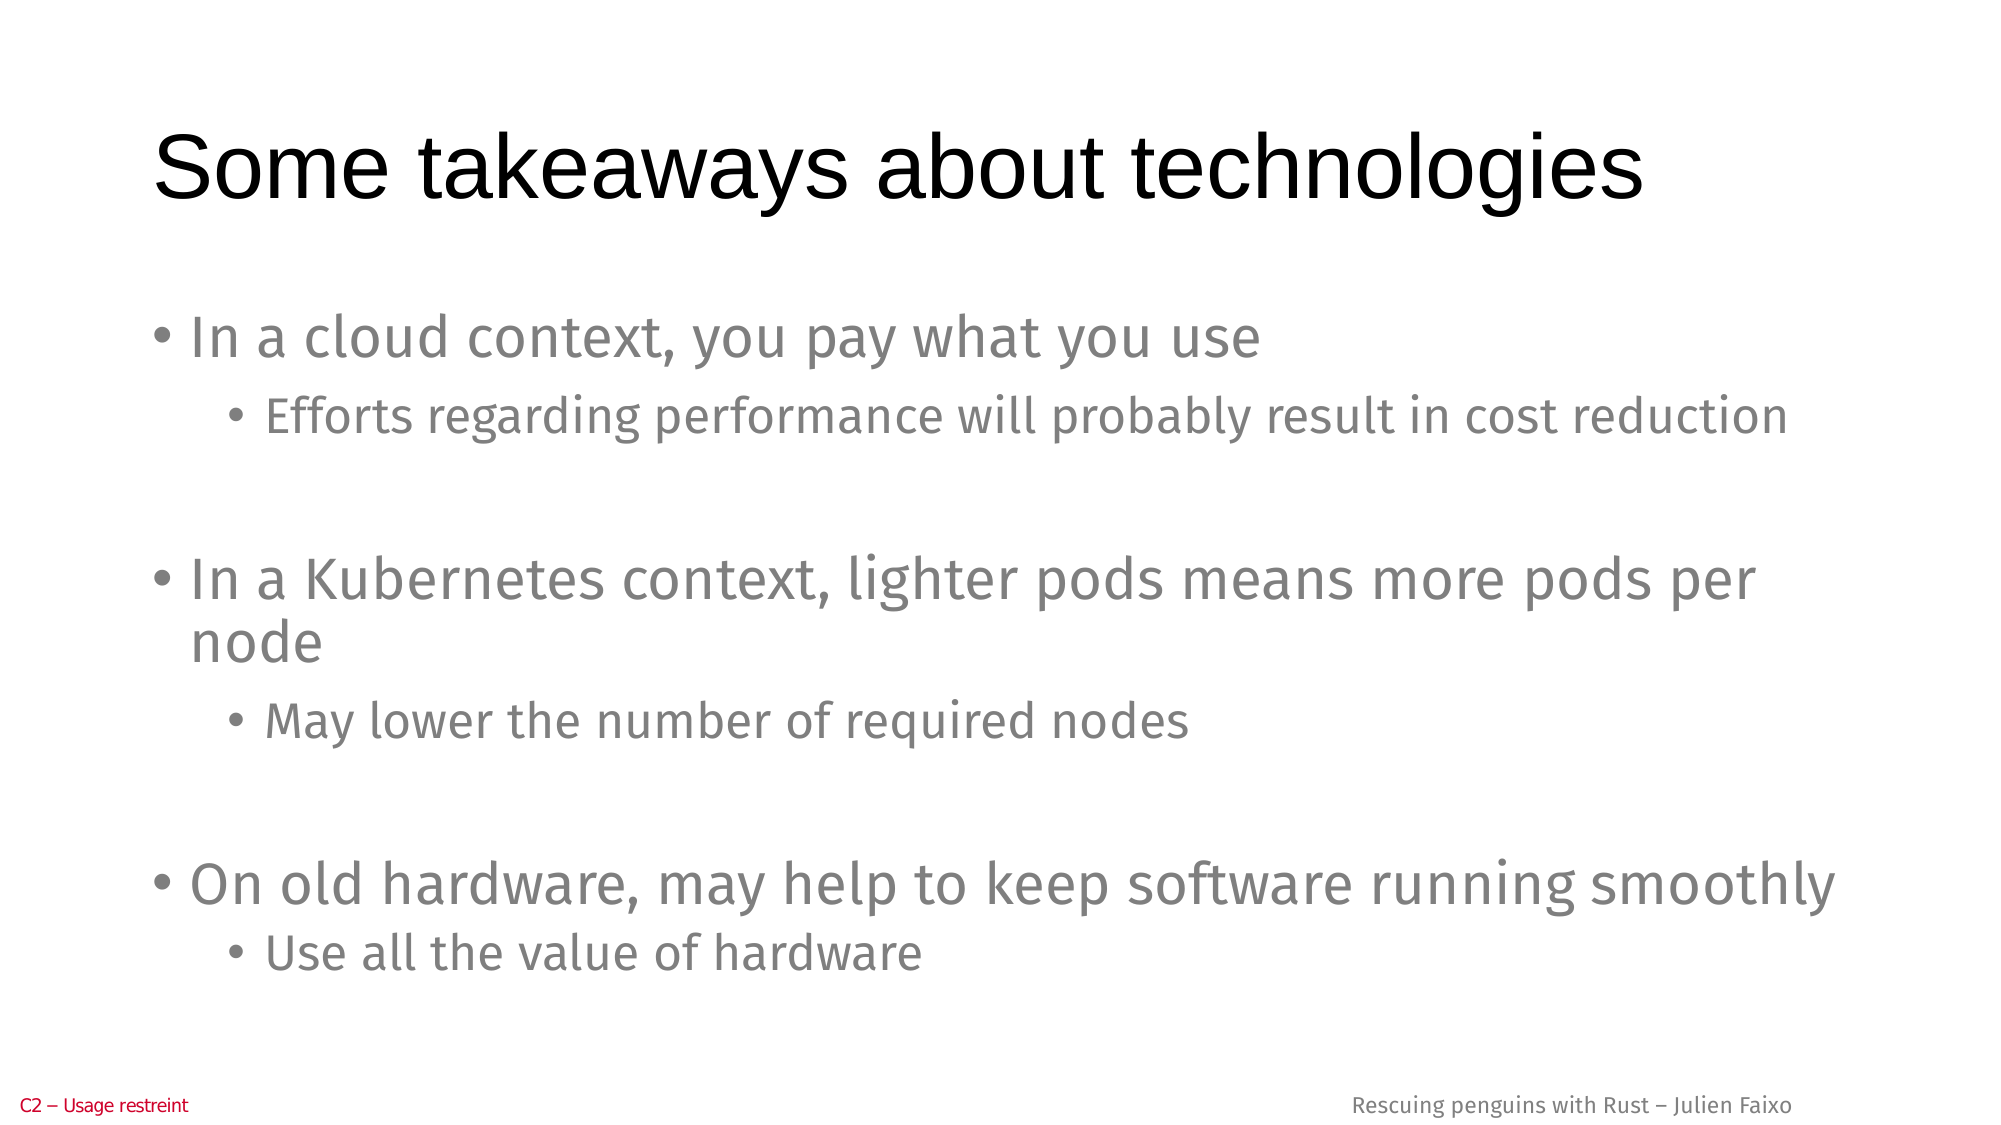

# Some takeaways about technologies
In a cloud context, you pay what you use
Efforts regarding performance will probably result in cost reduction

In a Kubernetes context, lighter pods means more pods per node
May lower the number of required nodes

On old hardware, may help to keep software running smoothly
Use all the value of hardware

Rescuing penguins with Rust – Julien Faixo